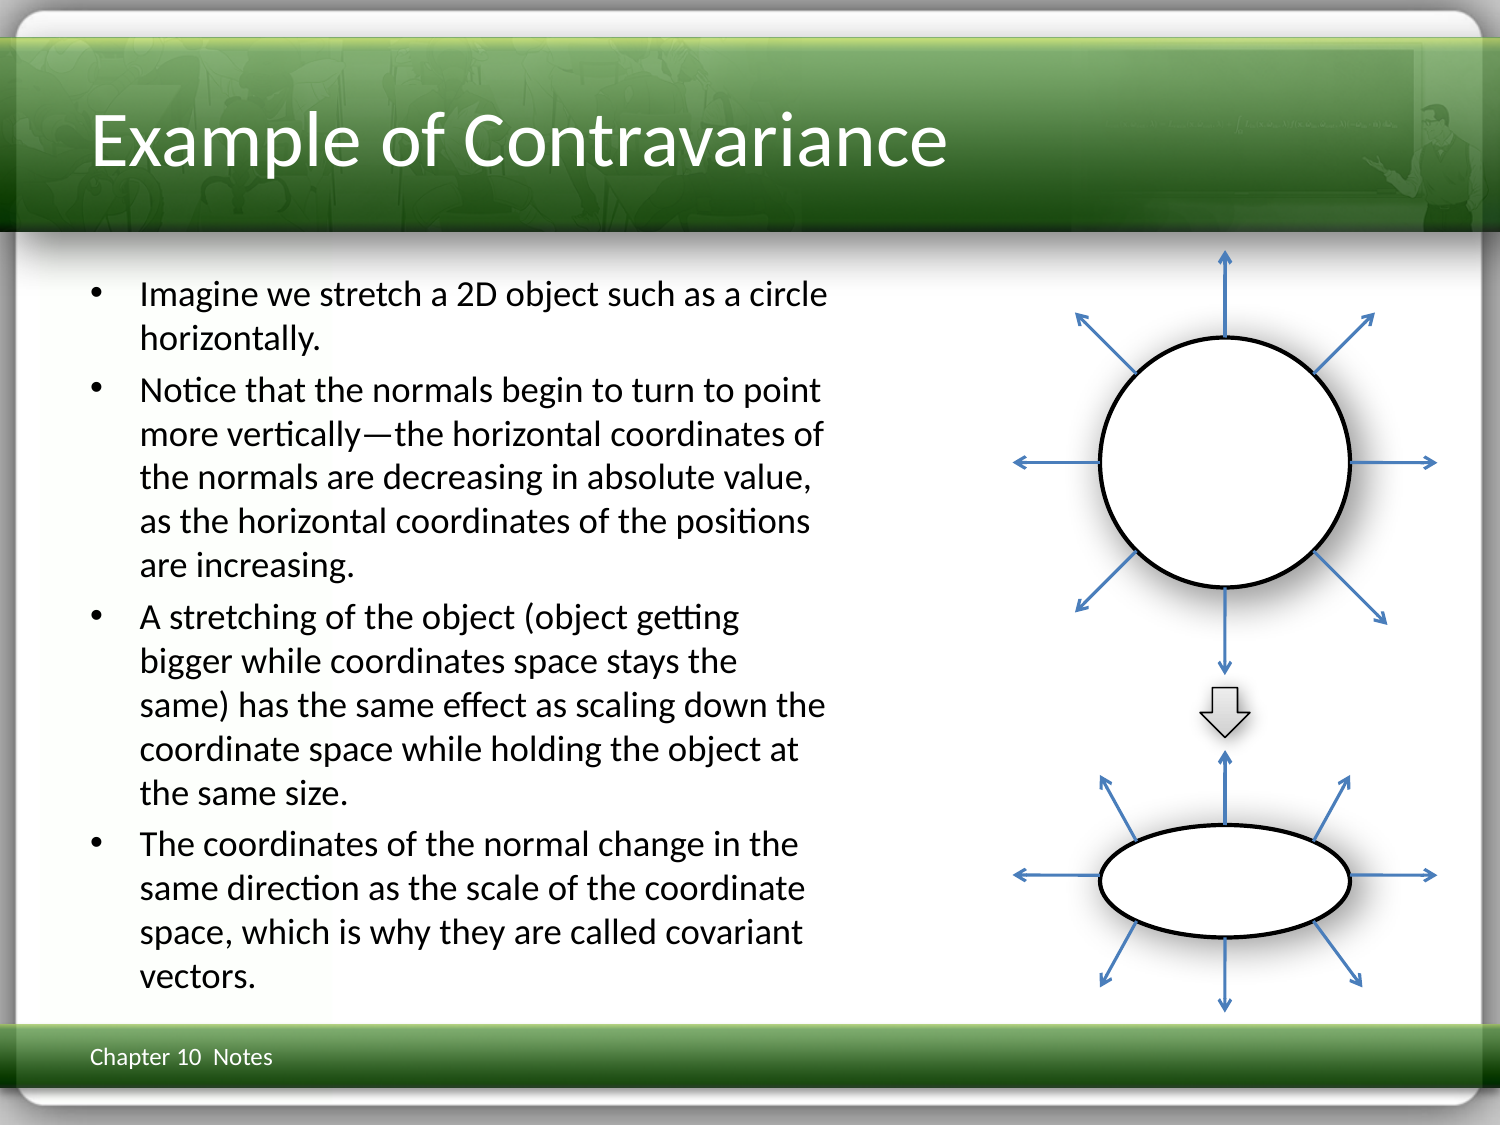

# Example of Contravariance
Imagine we stretch a 2D object such as a circle horizontally.
Notice that the normals begin to turn to point more vertically—the horizontal coordinates of the normals are decreasing in absolute value, as the horizontal coordinates of the positions are increasing.
A stretching of the object (object getting bigger while coordinates space stays the same) has the same effect as scaling down the coordinate space while holding the object at the same size.
The coordinates of the normal change in the same direction as the scale of the coordinate space, which is why they are called covariant vectors.

Chapter 10  Notes
3D Math Primer for Graphics & Game Dev
112